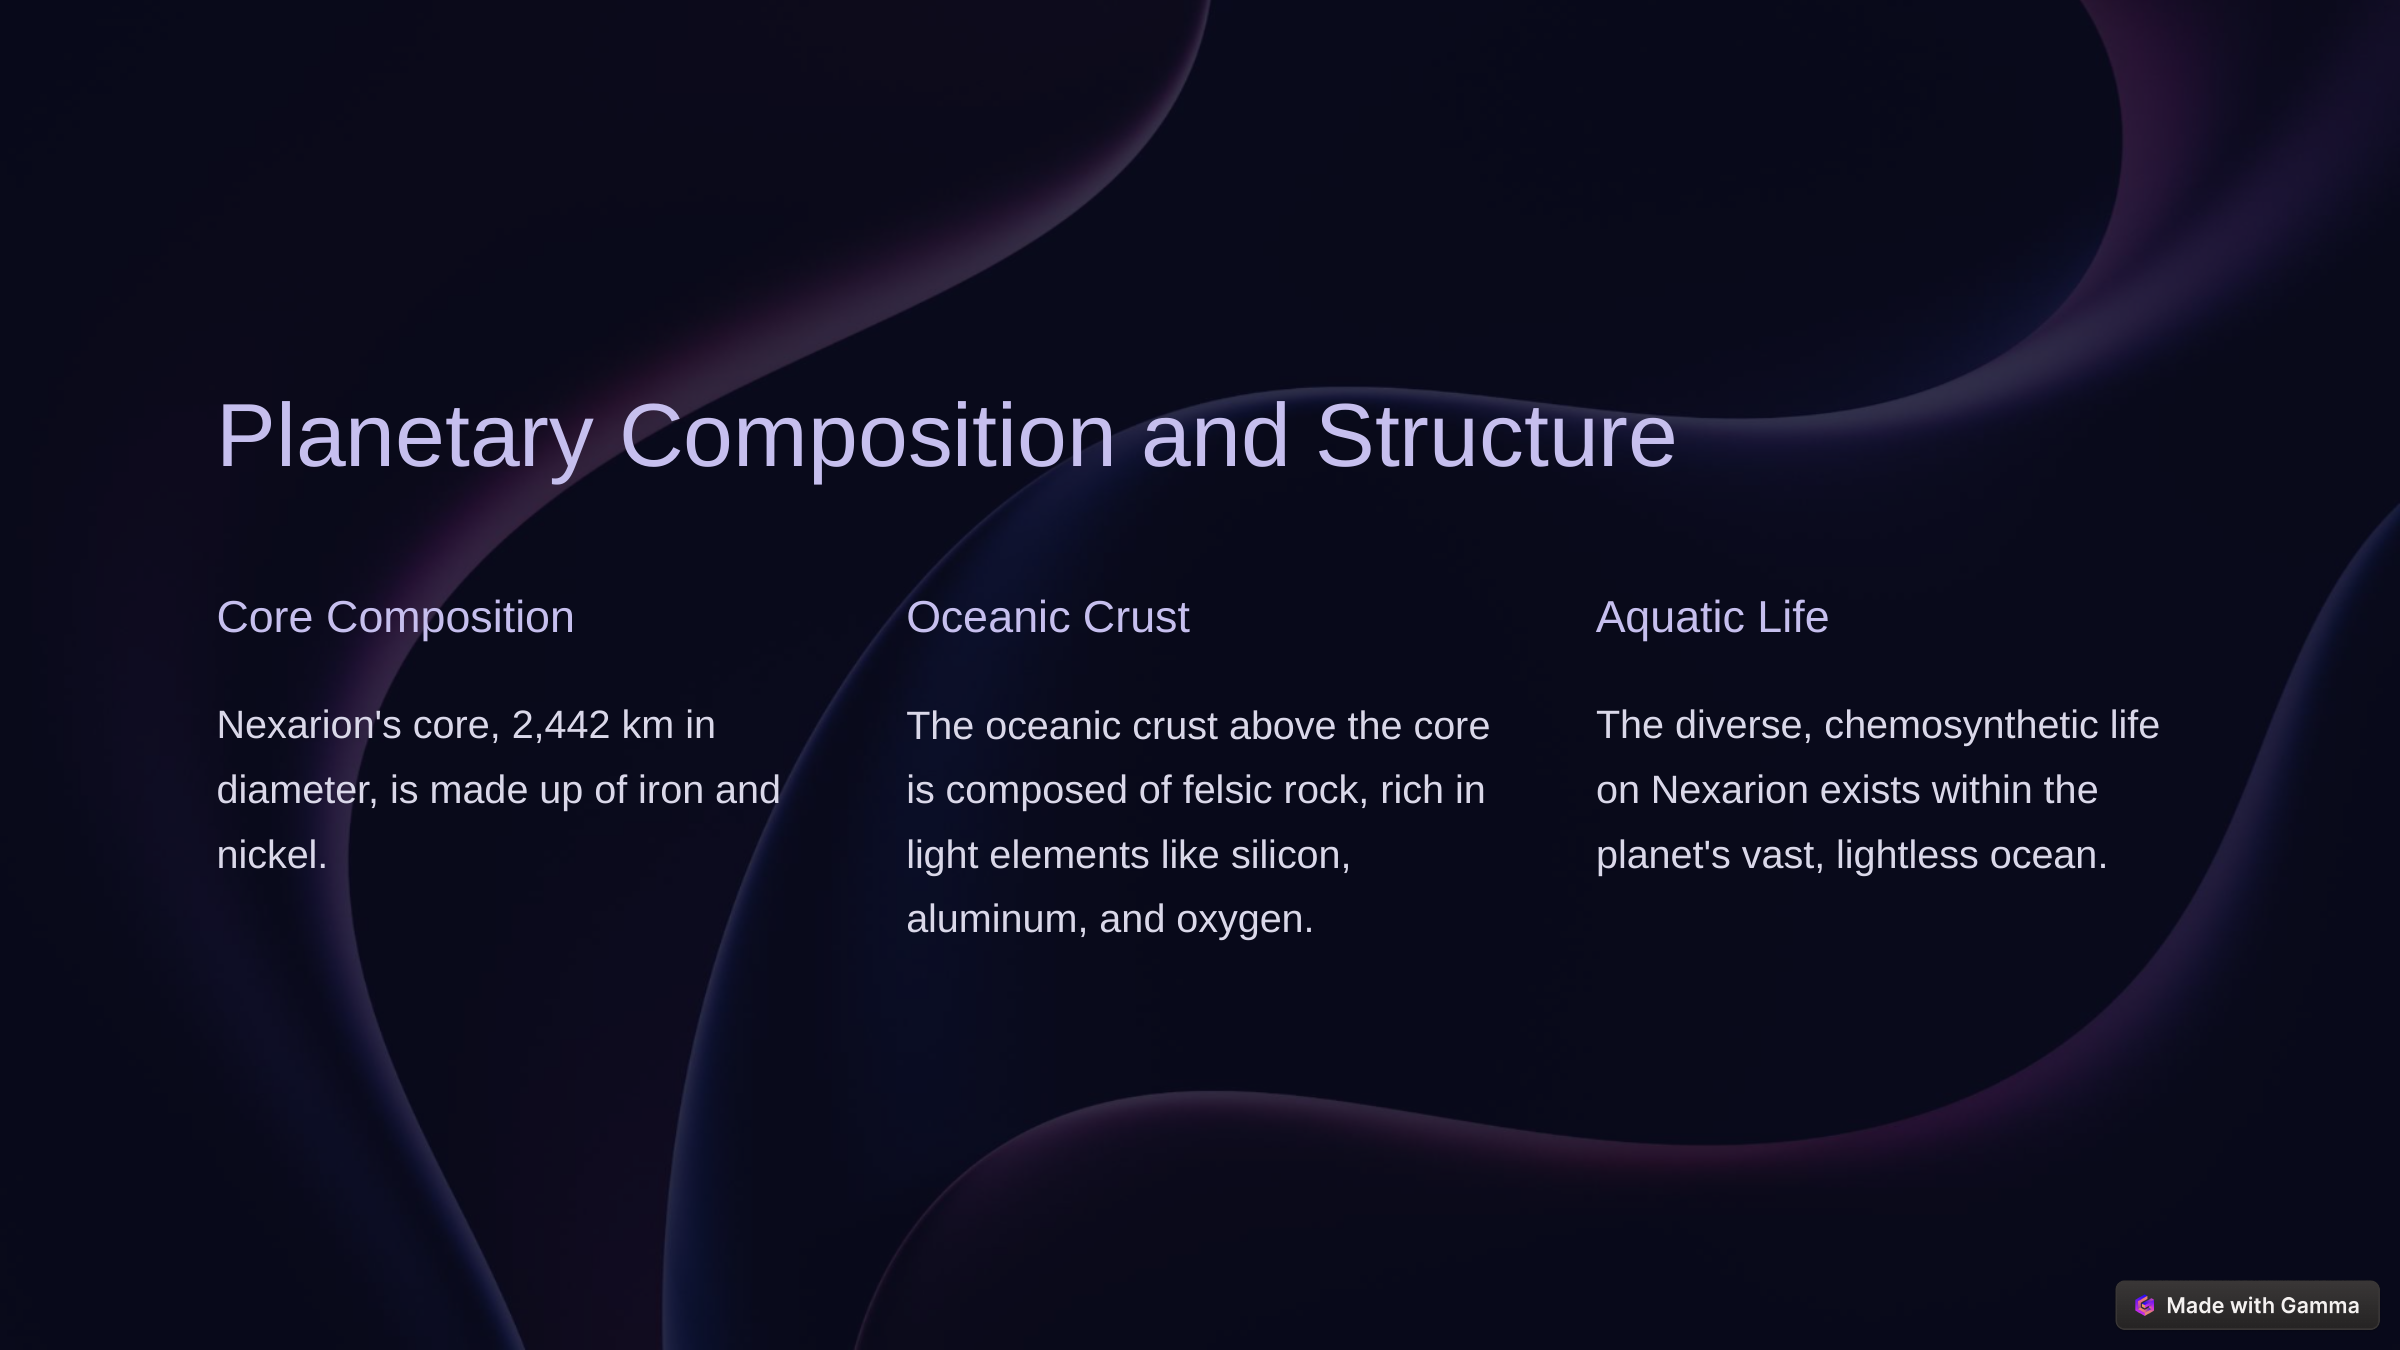

Planetary Composition and Structure
Core Composition
Oceanic Crust
Aquatic Life
Nexarion's core, 2,442 km in diameter, is made up of iron and nickel.
The oceanic crust above the core is composed of felsic rock, rich in light elements like silicon, aluminum, and oxygen.
The diverse, chemosynthetic life on Nexarion exists within the planet's vast, lightless ocean.